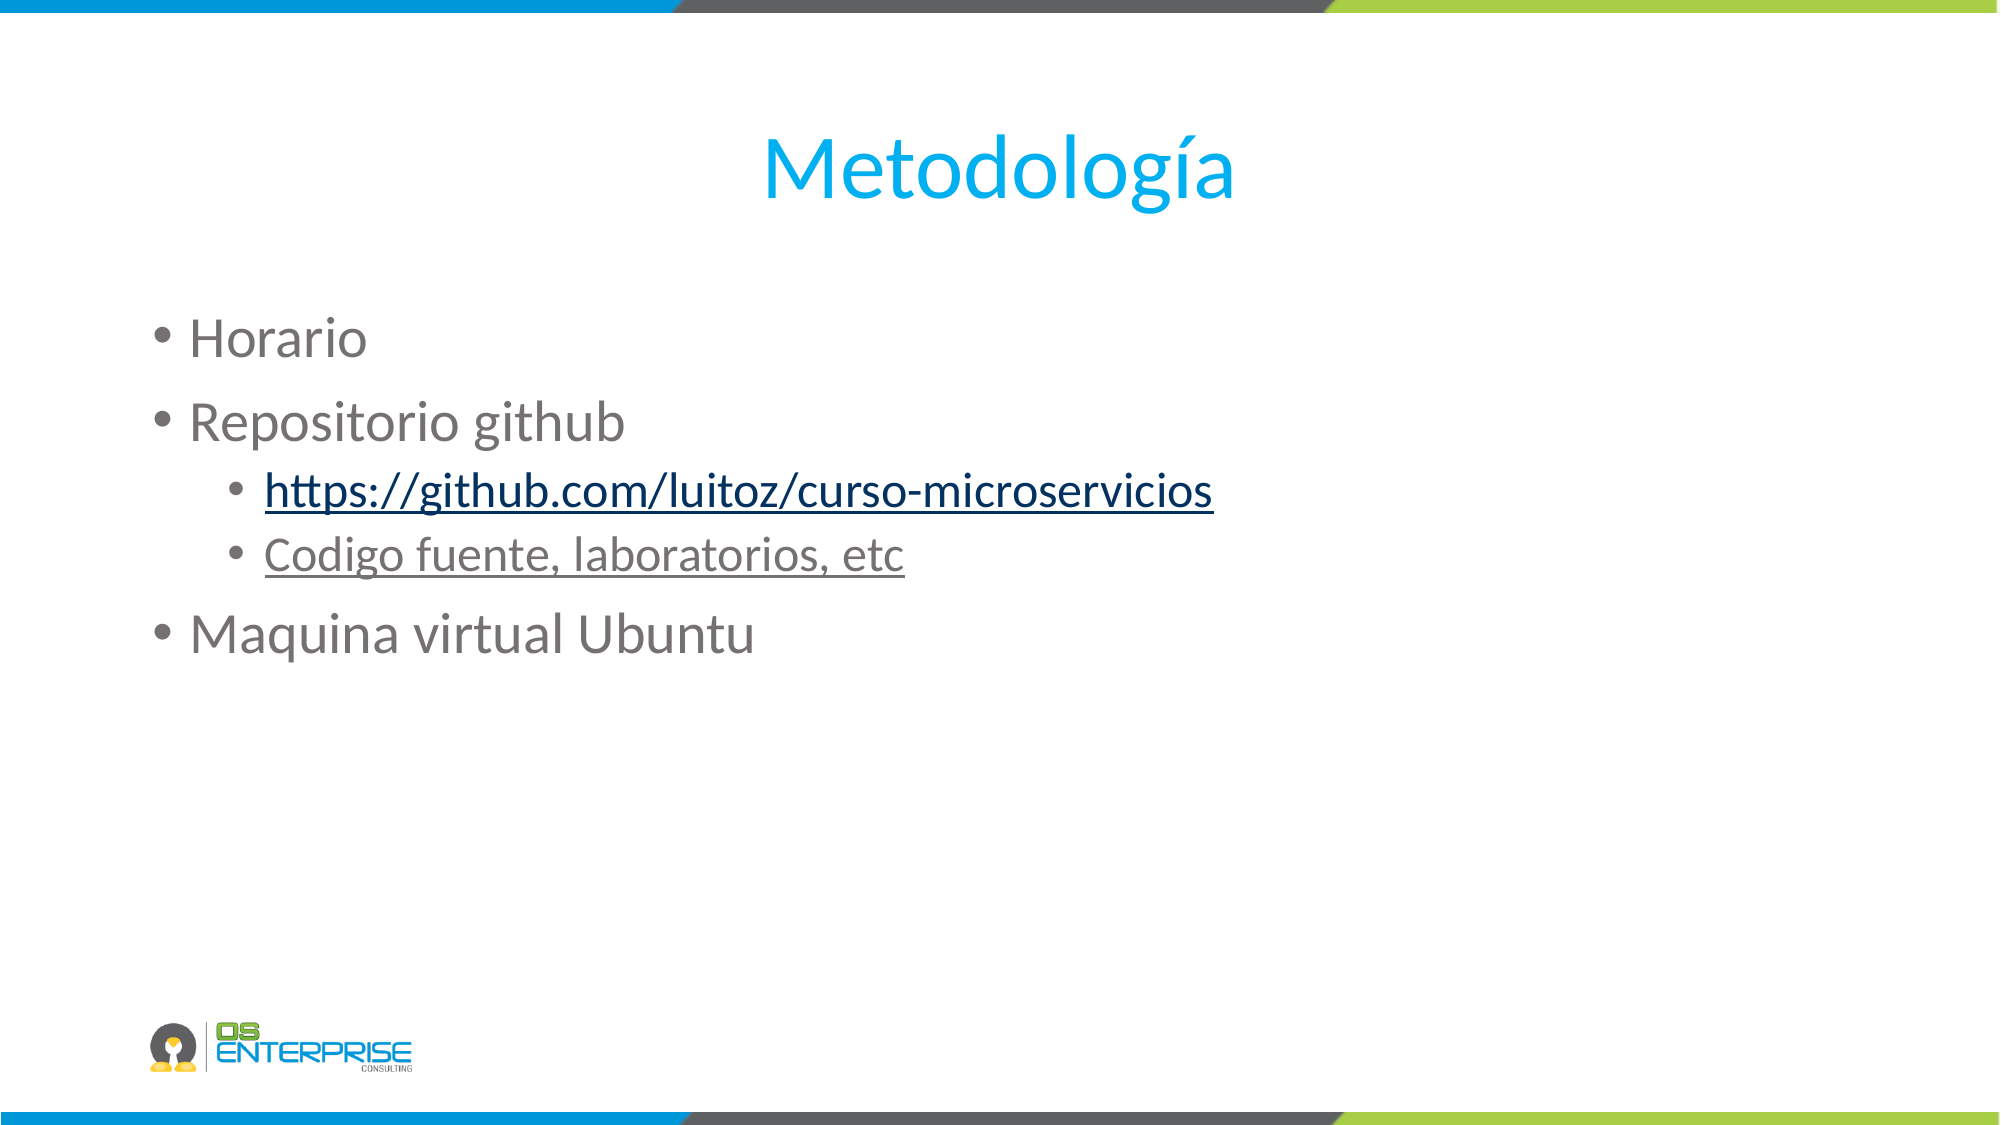

# Metodología
Horario
Repositorio github
https://github.com/luitoz/curso-microservicios
Codigo fuente, laboratorios, etc
Maquina virtual Ubuntu